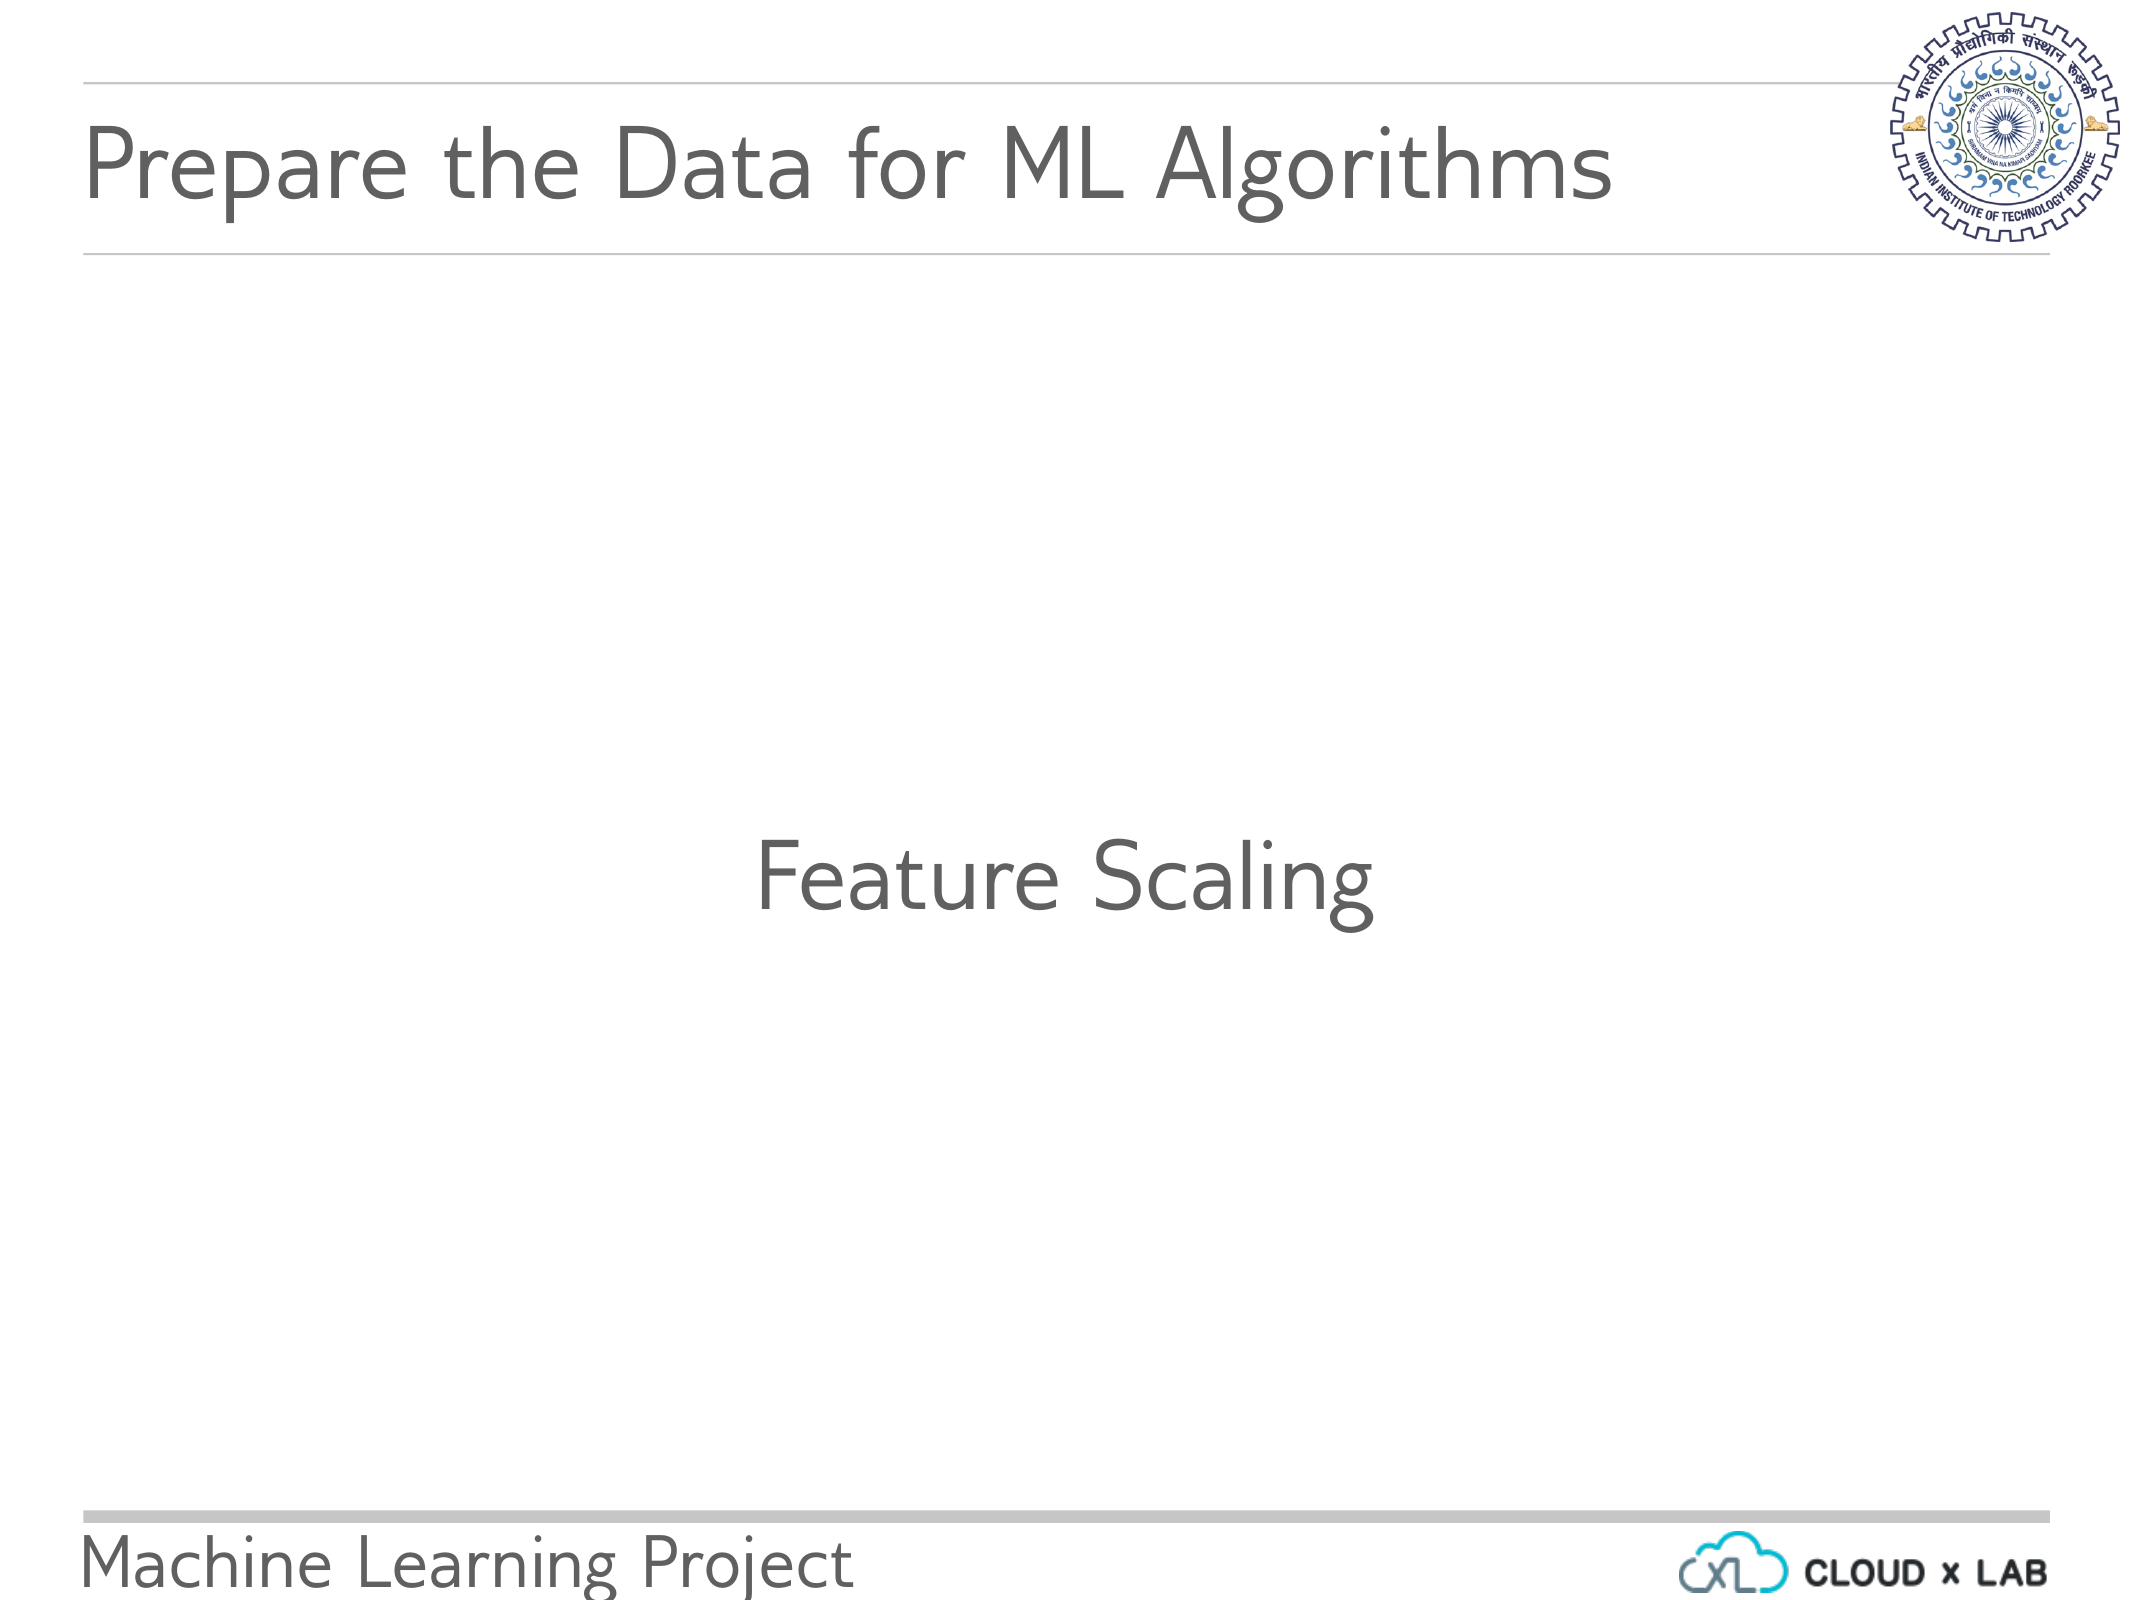

Prepare the Data for ML Algorithms
Feature Scaling